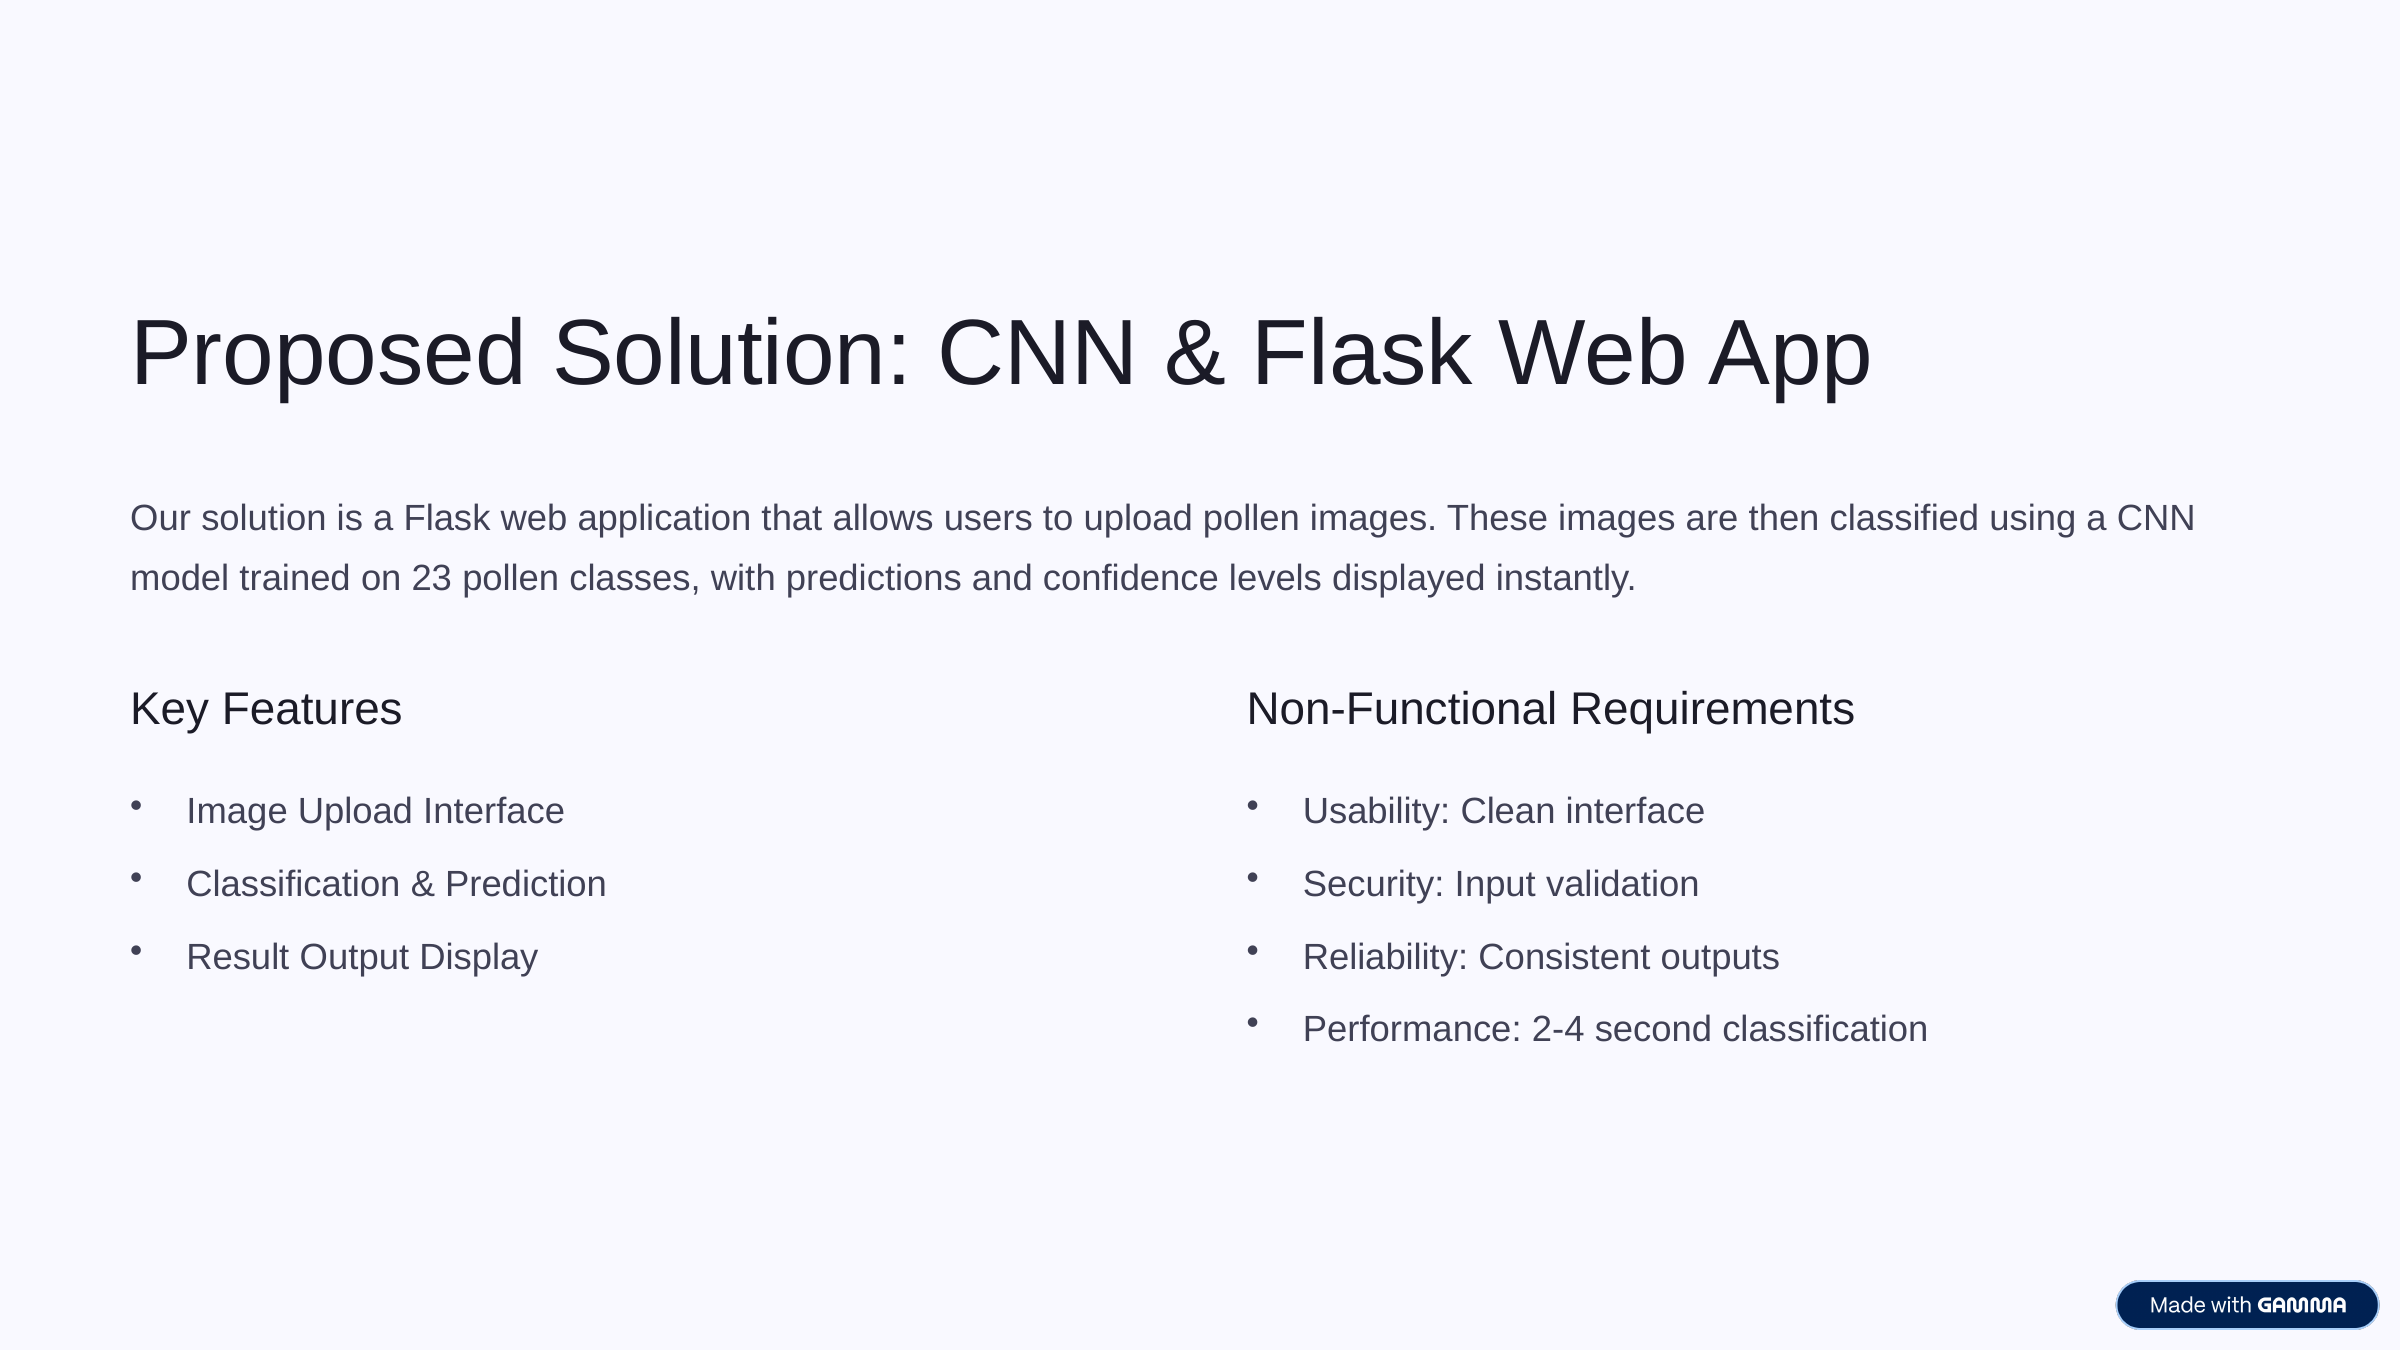

Proposed Solution: CNN & Flask Web App
Our solution is a Flask web application that allows users to upload pollen images. These images are then classified using a CNN model trained on 23 pollen classes, with predictions and confidence levels displayed instantly.
Key Features
Non-Functional Requirements
Image Upload Interface
Usability: Clean interface
Classification & Prediction
Security: Input validation
Result Output Display
Reliability: Consistent outputs
Performance: 2-4 second classification